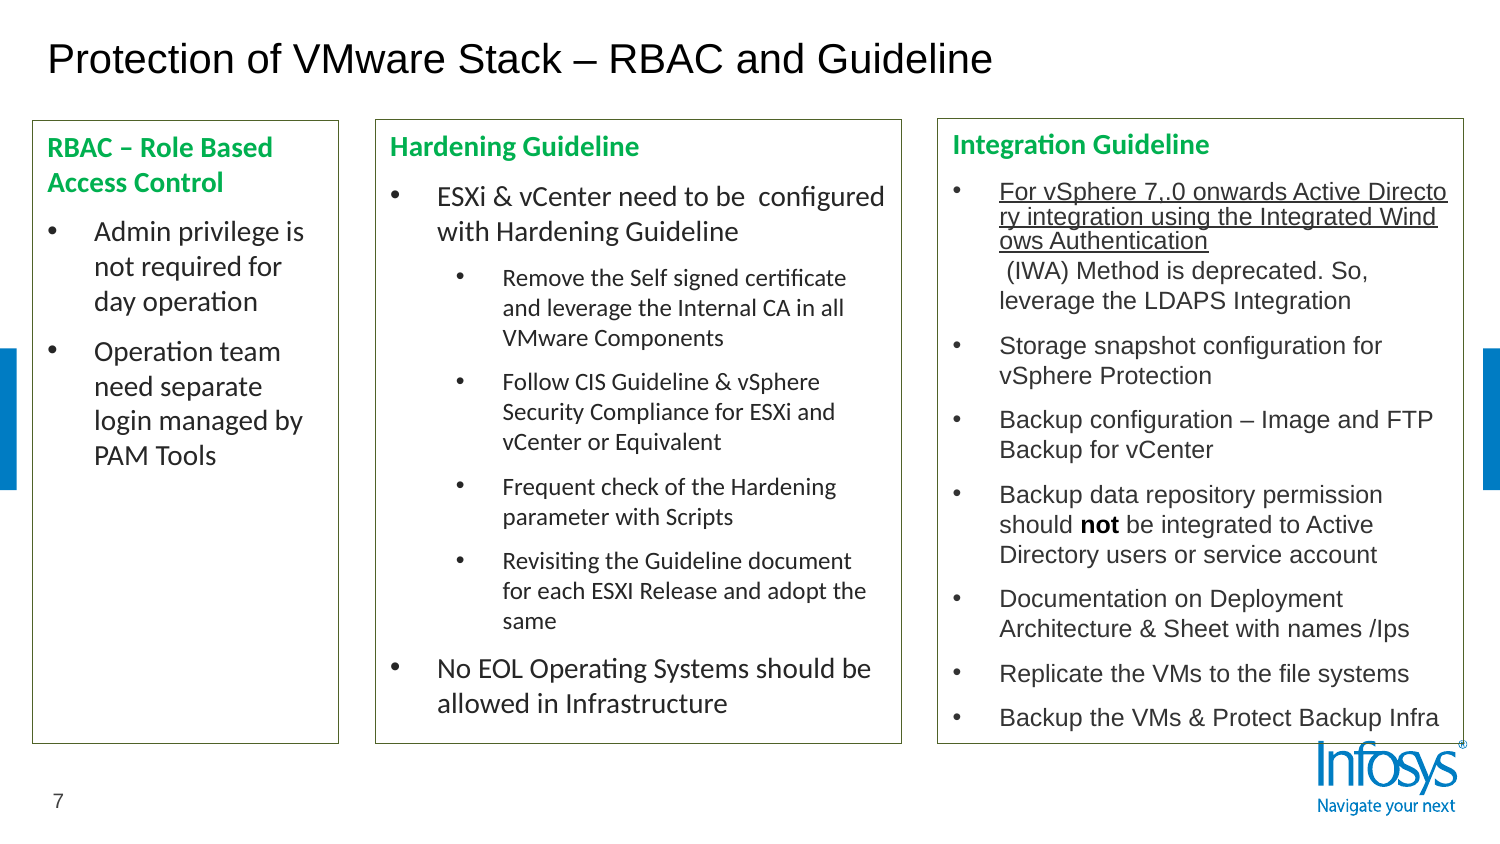

# Protection of VMware Stack – RBAC and Guideline
Integration Guideline
For vSphere 7,.0 onwards Active Directory integration using the Integrated Windows Authentication (IWA) Method is deprecated. So, leverage the LDAPS Integration
Storage snapshot configuration for vSphere Protection
Backup configuration – Image and FTP Backup for vCenter
Backup data repository permission should not be integrated to Active Directory users or service account
Documentation on Deployment Architecture & Sheet with names /Ips
Replicate the VMs to the file systems
Backup the VMs & Protect Backup Infra

Hardening Guideline
ESXi & vCenter need to be  configured with Hardening Guideline
Remove the Self signed certificate and leverage the Internal CA in all VMware Components
Follow CIS Guideline & vSphere Security Compliance for ESXi and vCenter or Equivalent
Frequent check of the Hardening parameter with Scripts
Revisiting the Guideline document for each ESXI Release and adopt the same
No EOL Operating Systems should be allowed in Infrastructure

RBAC – Role Based Access Control
Admin privilege is not required for day operation
Operation team need separate login managed by PAM Tools

7